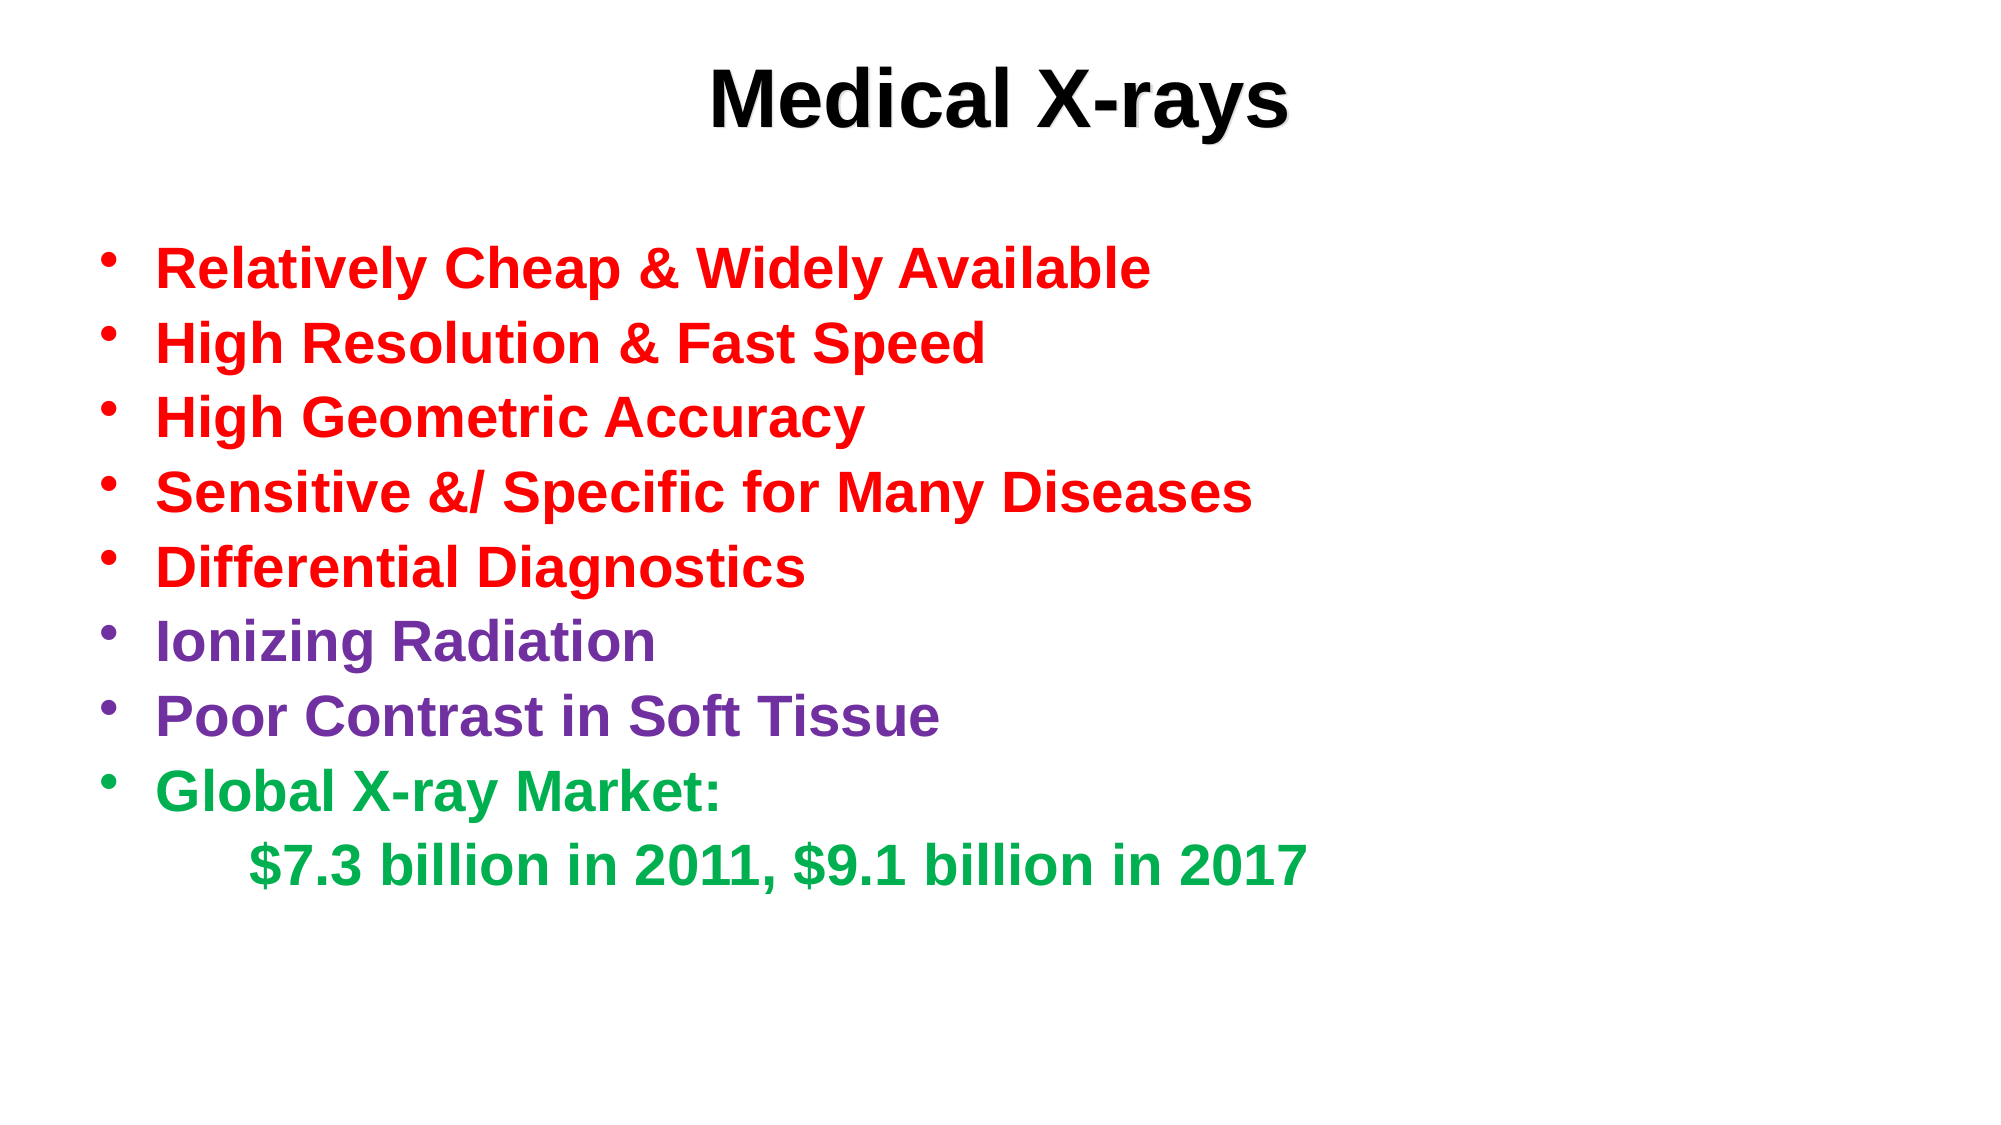

# Medical X-rays
Relatively Cheap & Widely Available
High Resolution & Fast Speed
High Geometric Accuracy
Sensitive &/ Specific for Many Diseases
Differential Diagnostics
Ionizing Radiation
Poor Contrast in Soft Tissue
Global X-ray Market:
	$7.3 billion in 2011, $9.1 billion in 2017